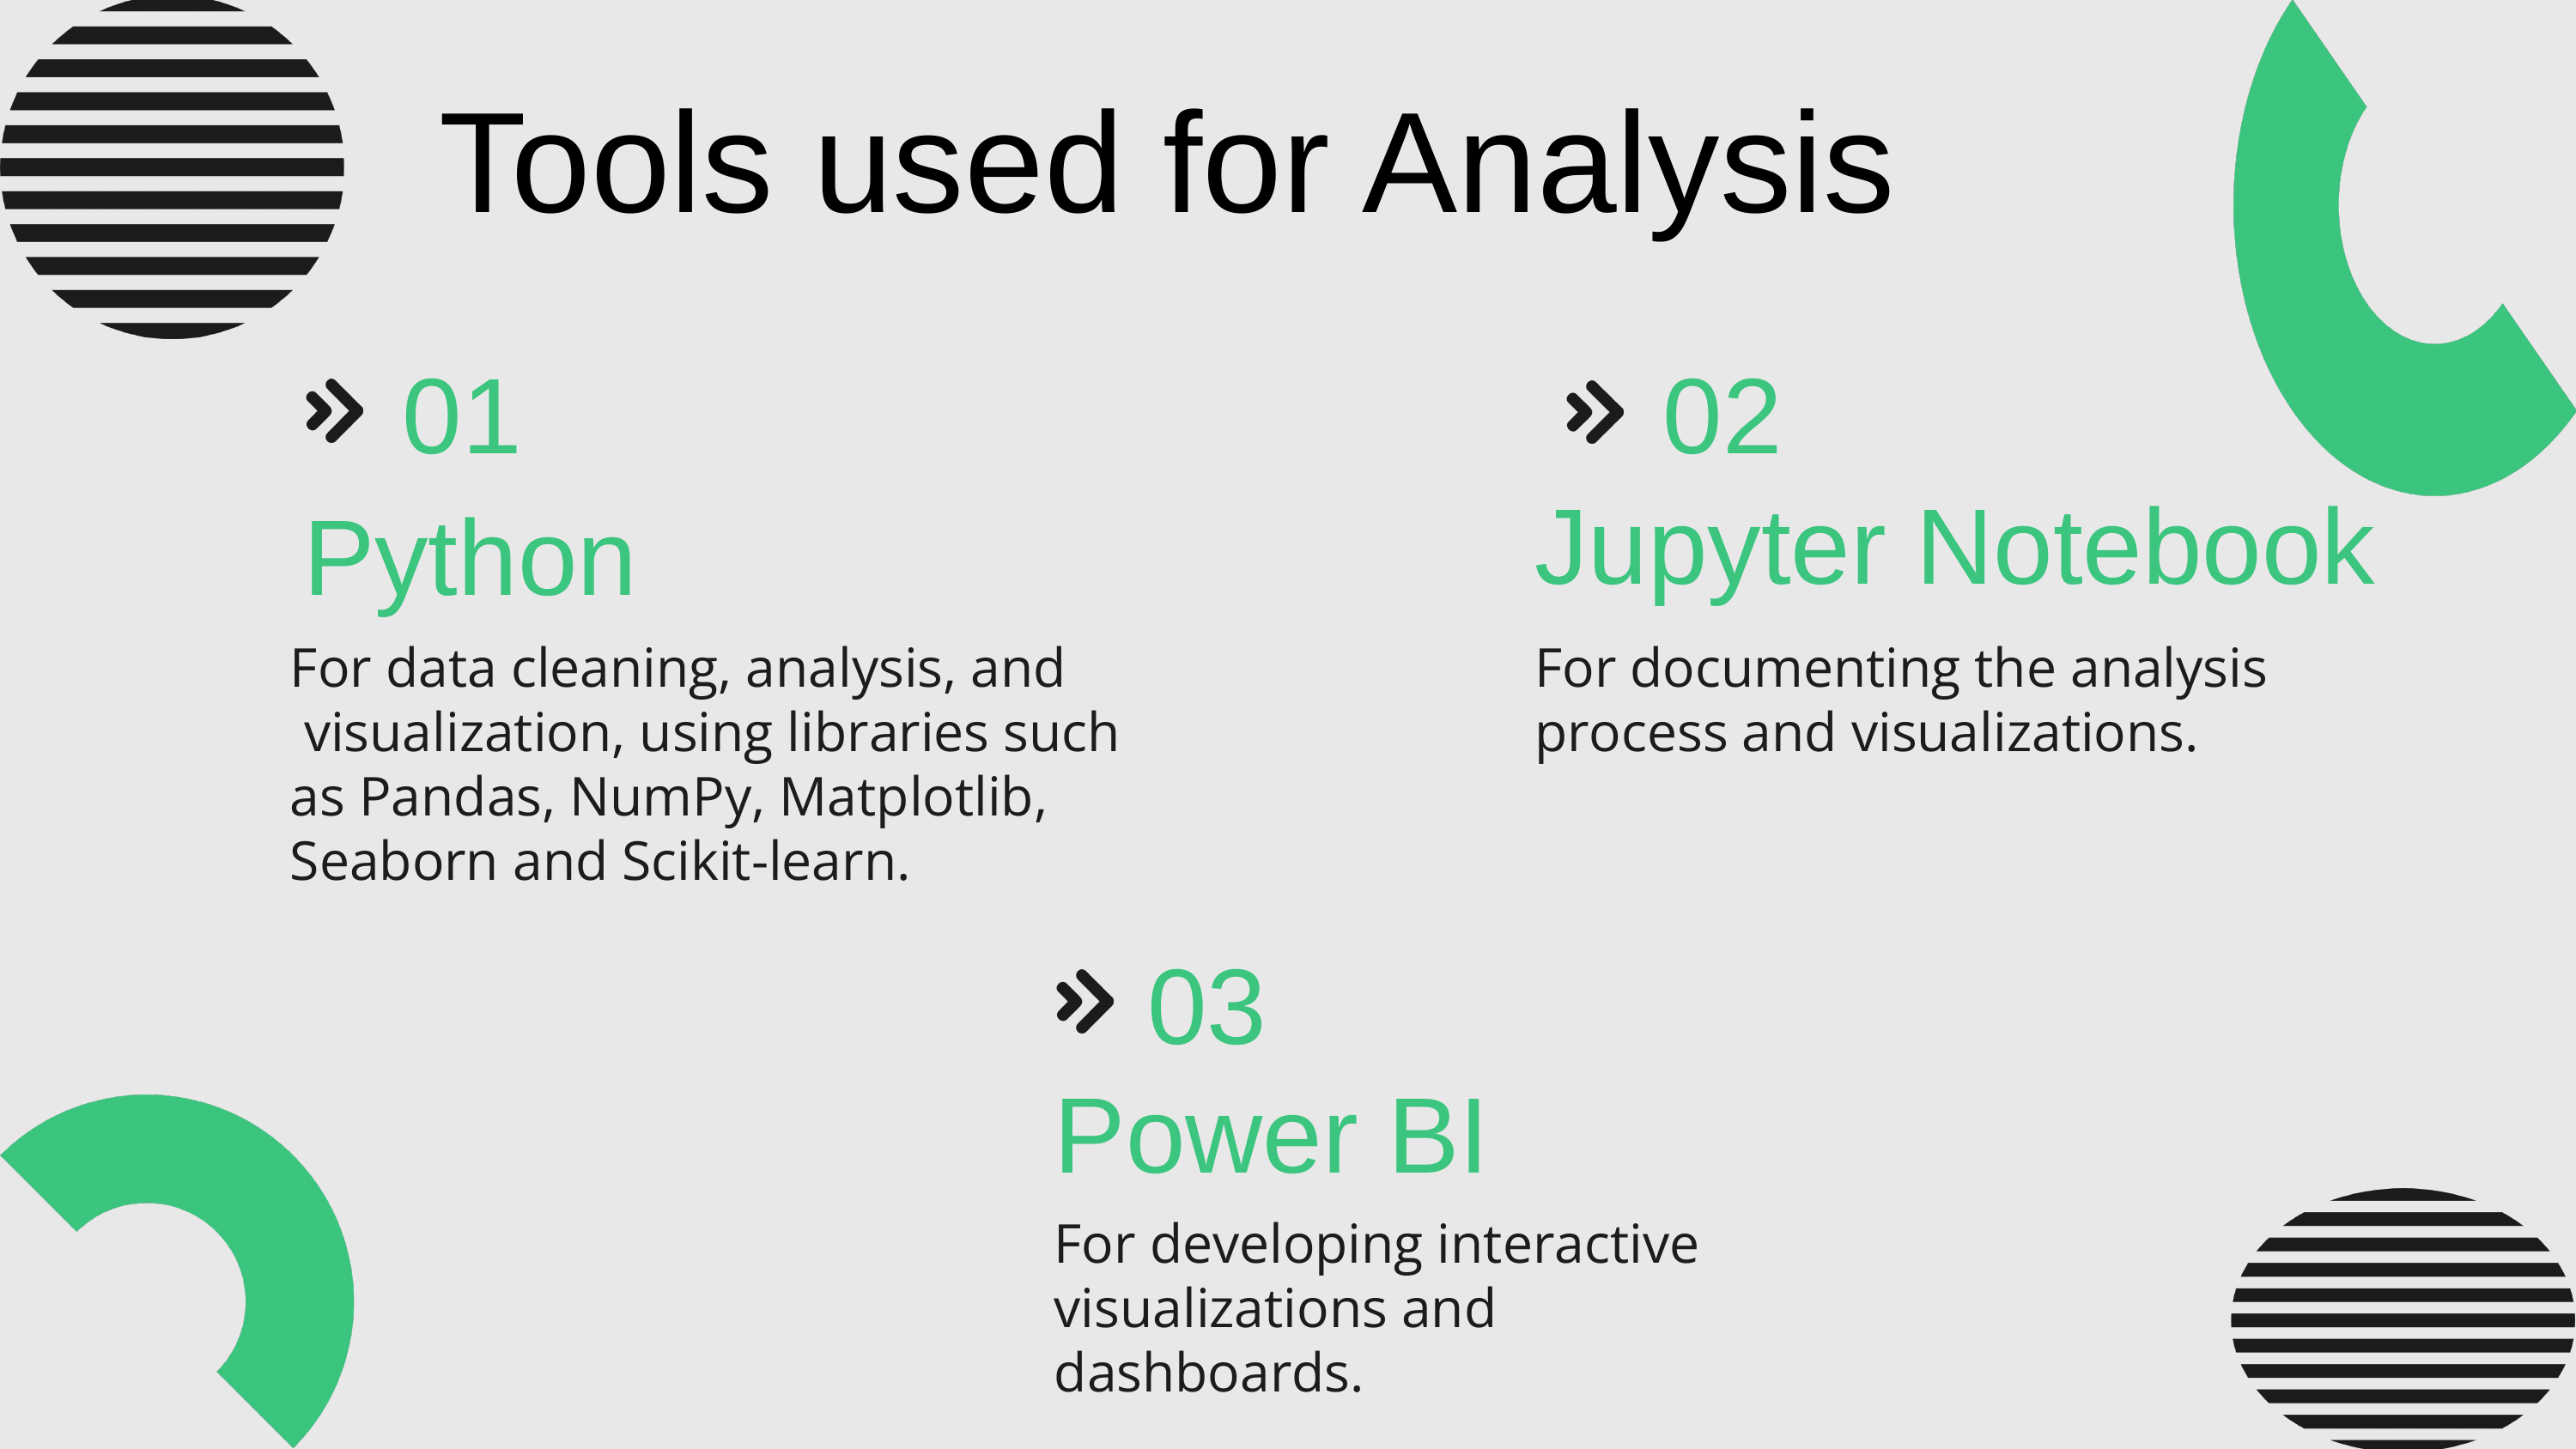

Tools used for Analysis
01
02

Jupyter Notebook
Python
For data cleaning, analysis, and         visualization, using libraries such as Pandas, NumPy, Matplotlib, Seaborn and Scikit-learn.
For documenting the analysis process and visualizations.
03

Power BI

For developing interactive
visualizations and dashboards.